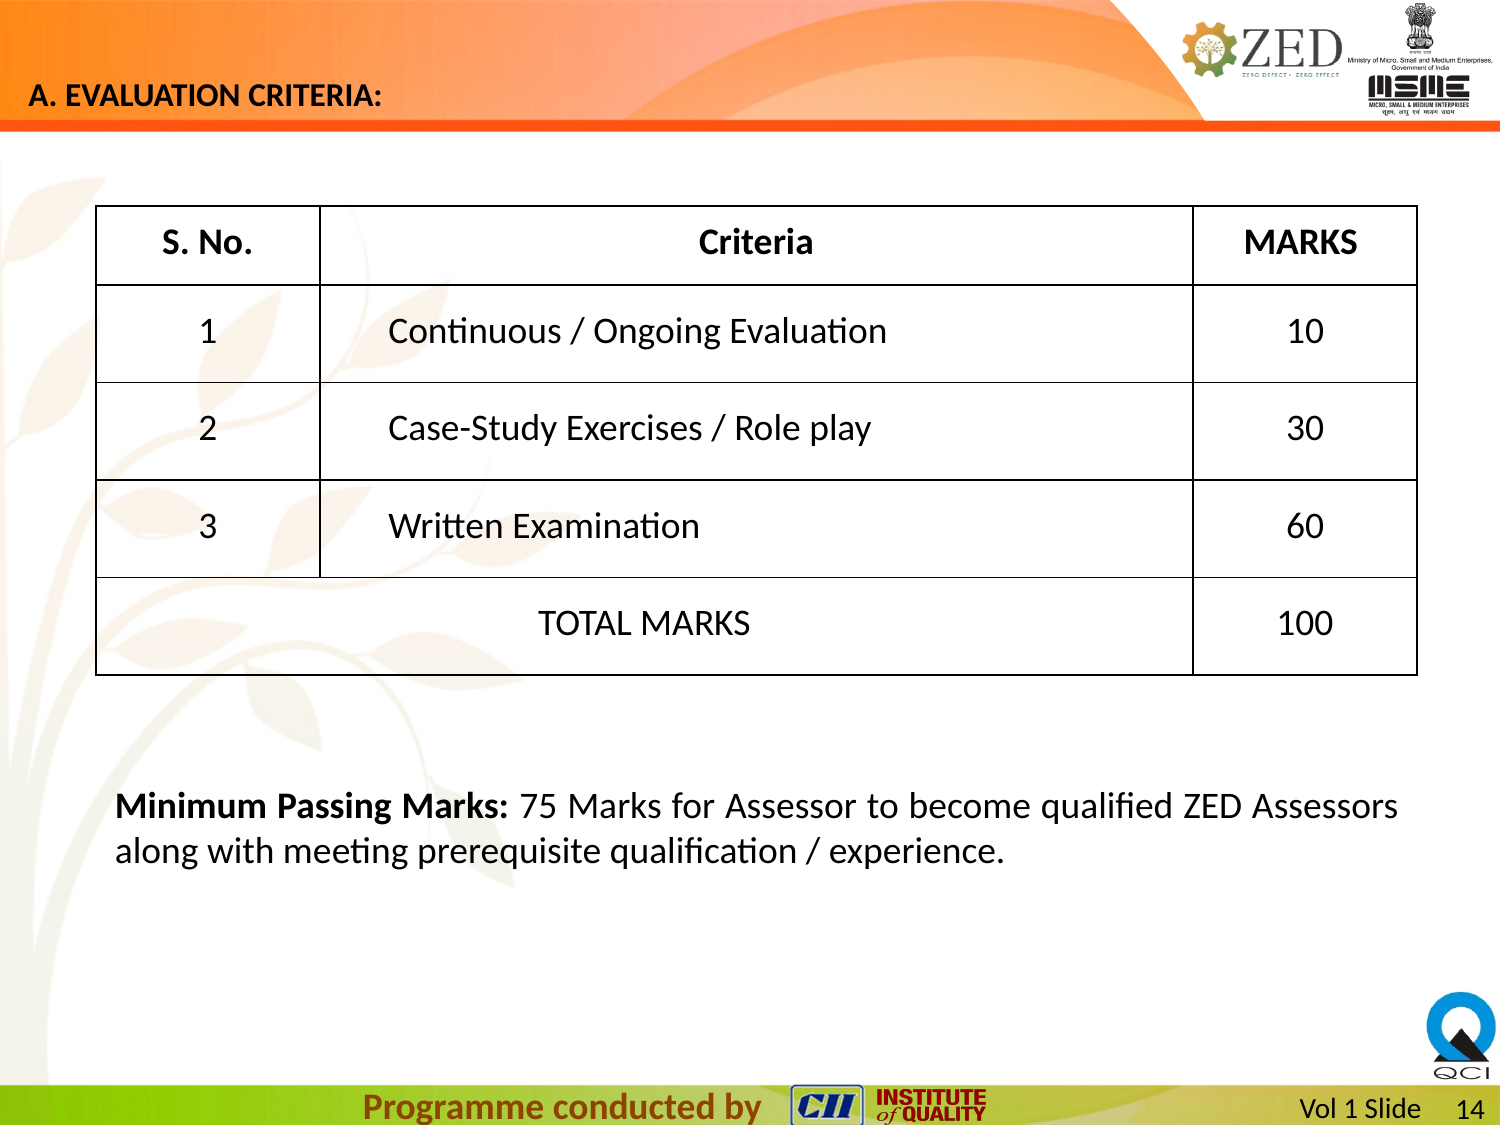

# A. EVALUATION CRITERIA:
| S. No. | Criteria | MARKS |
| --- | --- | --- |
| 1 | Continuous / Ongoing Evaluation | 10 |
| 2 | Case-Study Exercises / Role play | 30 |
| 3 | Written Examination | 60 |
| TOTAL MARKS |  | 100 |
Minimum Passing Marks: 75 Marks for Assessor to become qualified ZED Assessors along with meeting prerequisite qualification / experience.